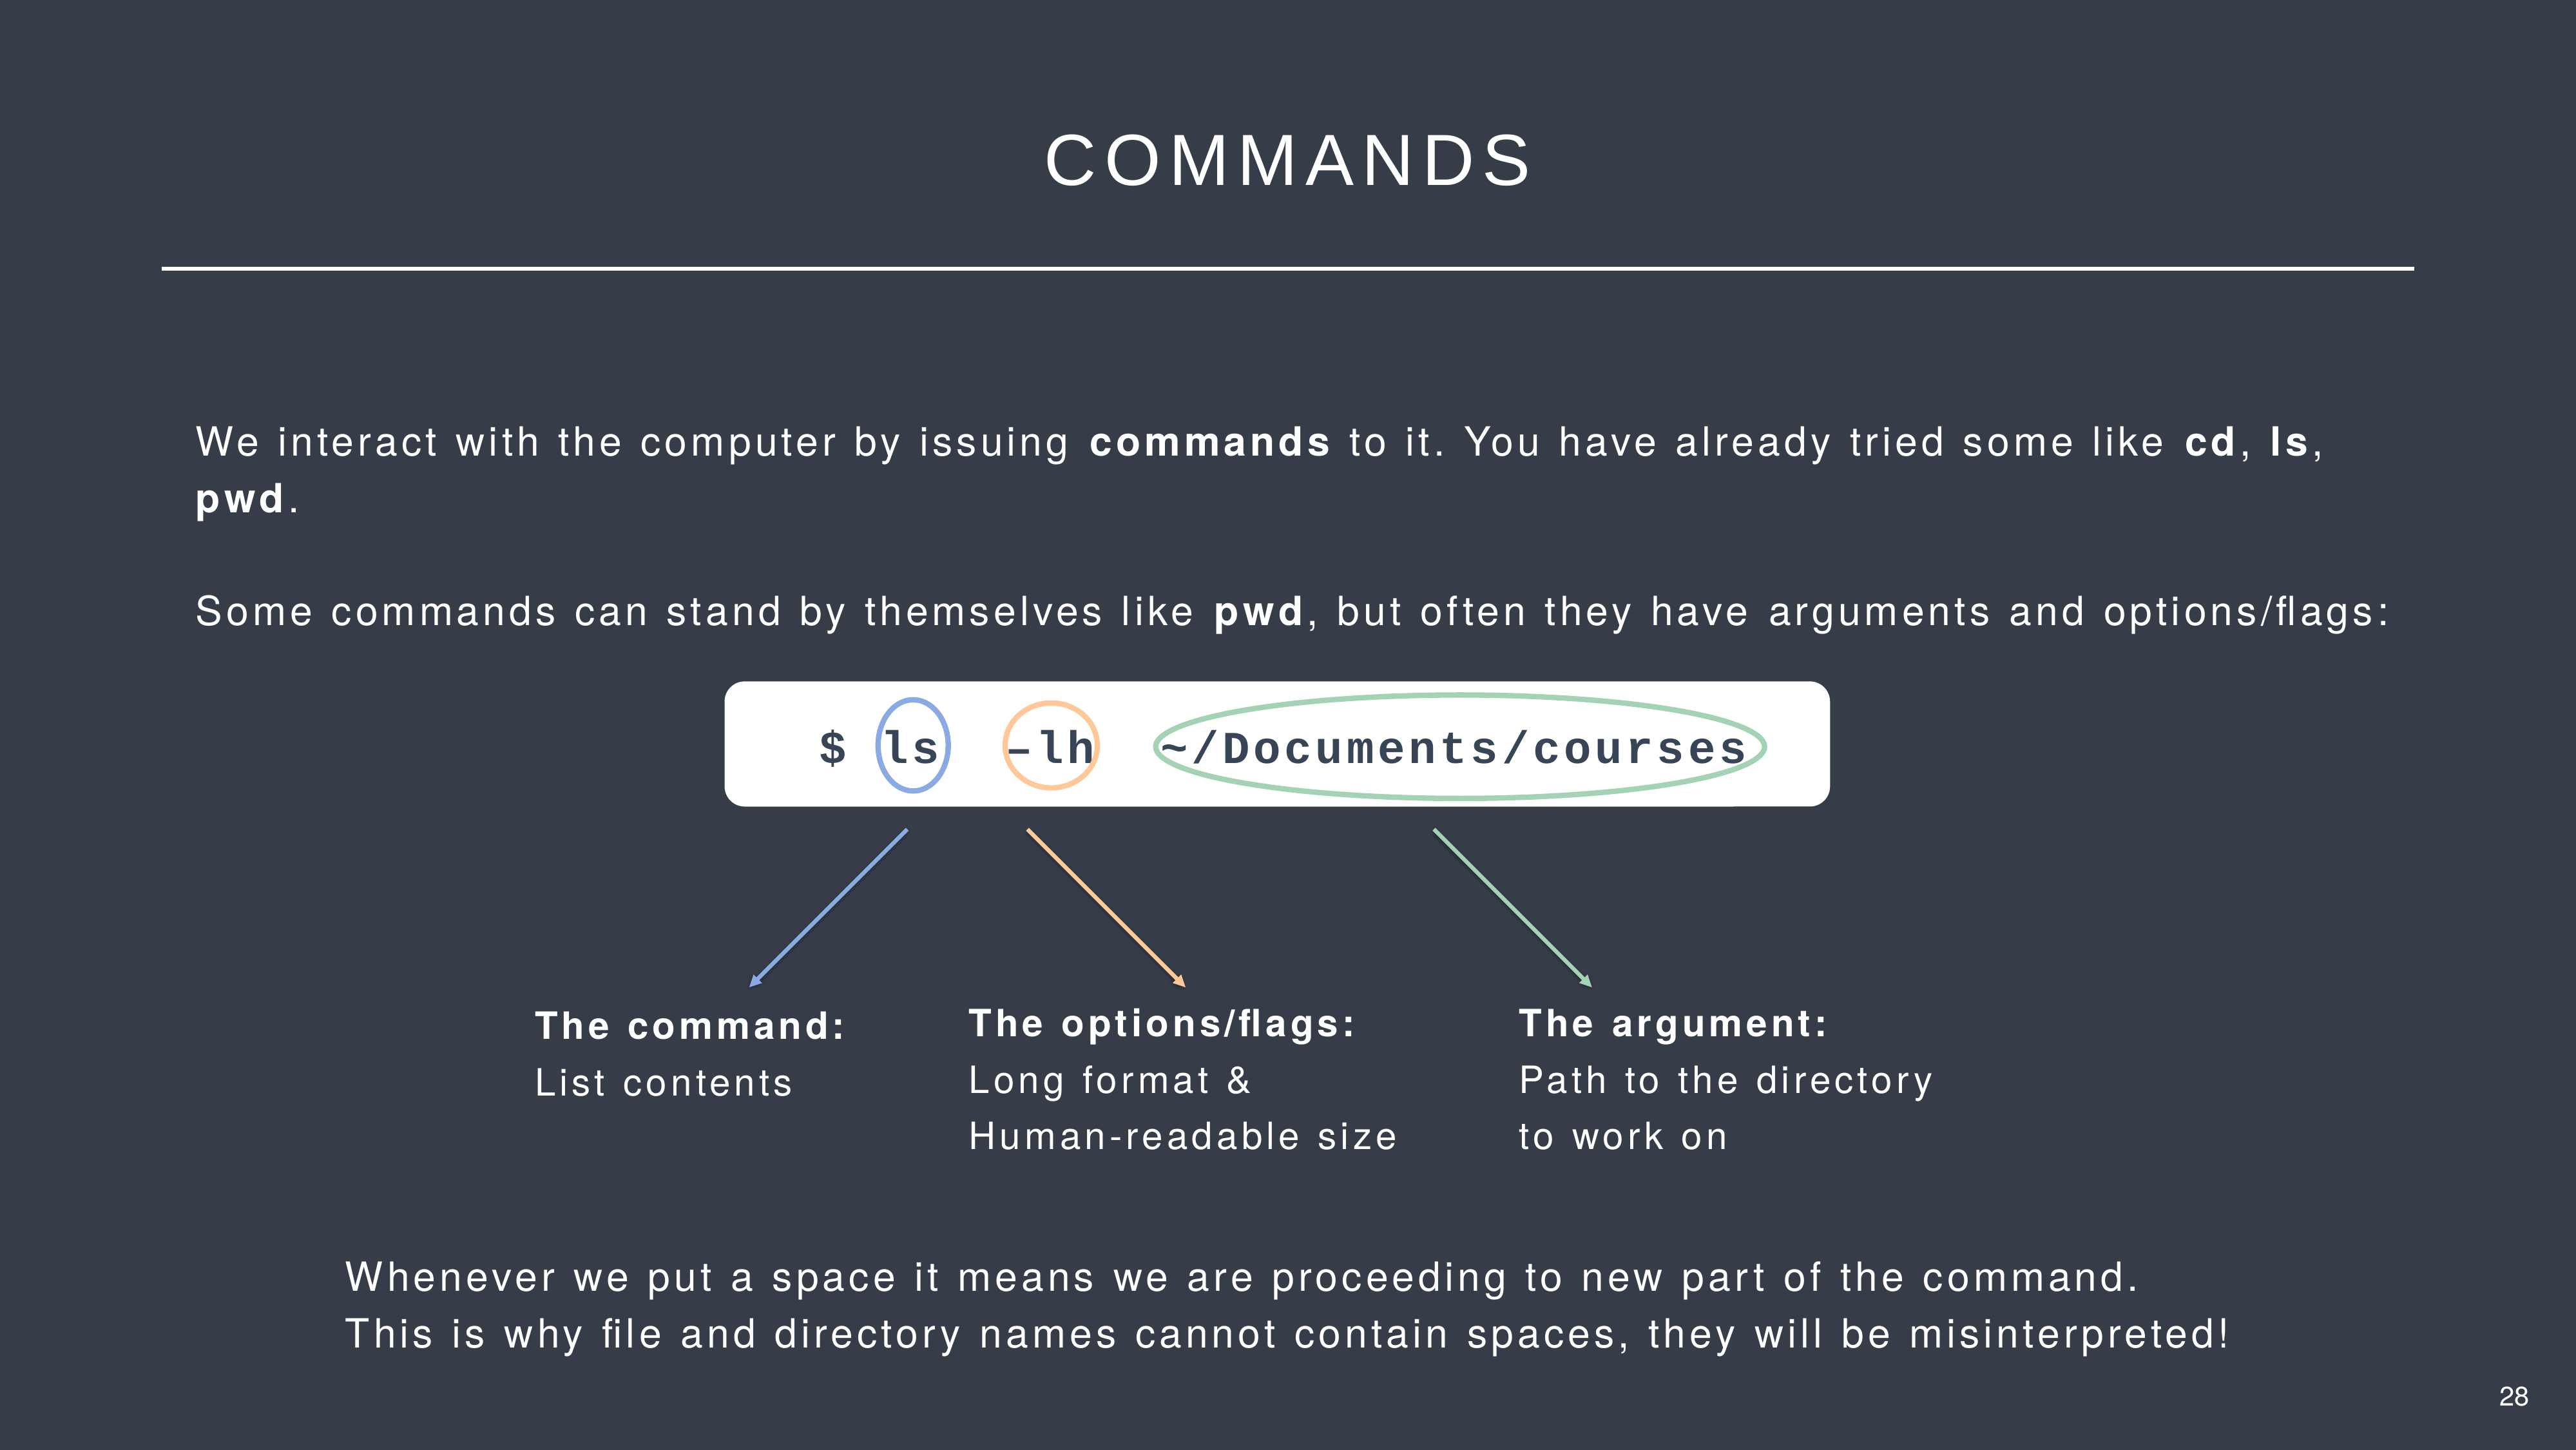

COMMANDS

We interact with the computer by issuing commands to it. You have already tried some like cd, ls, pwd.

Some commands can stand by themselves like pwd, but often they have arguments and options/flags:

$ ls  –lh  ~/Documents/courses

The options/flags:
Long format &
Human-readable size
The argument:
Path to the directory to work on
The command:
List contents
Whenever we put a space it means we are proceeding to new part of the command.
This is why file and directory names cannot contain spaces, they will be misinterpreted!
28